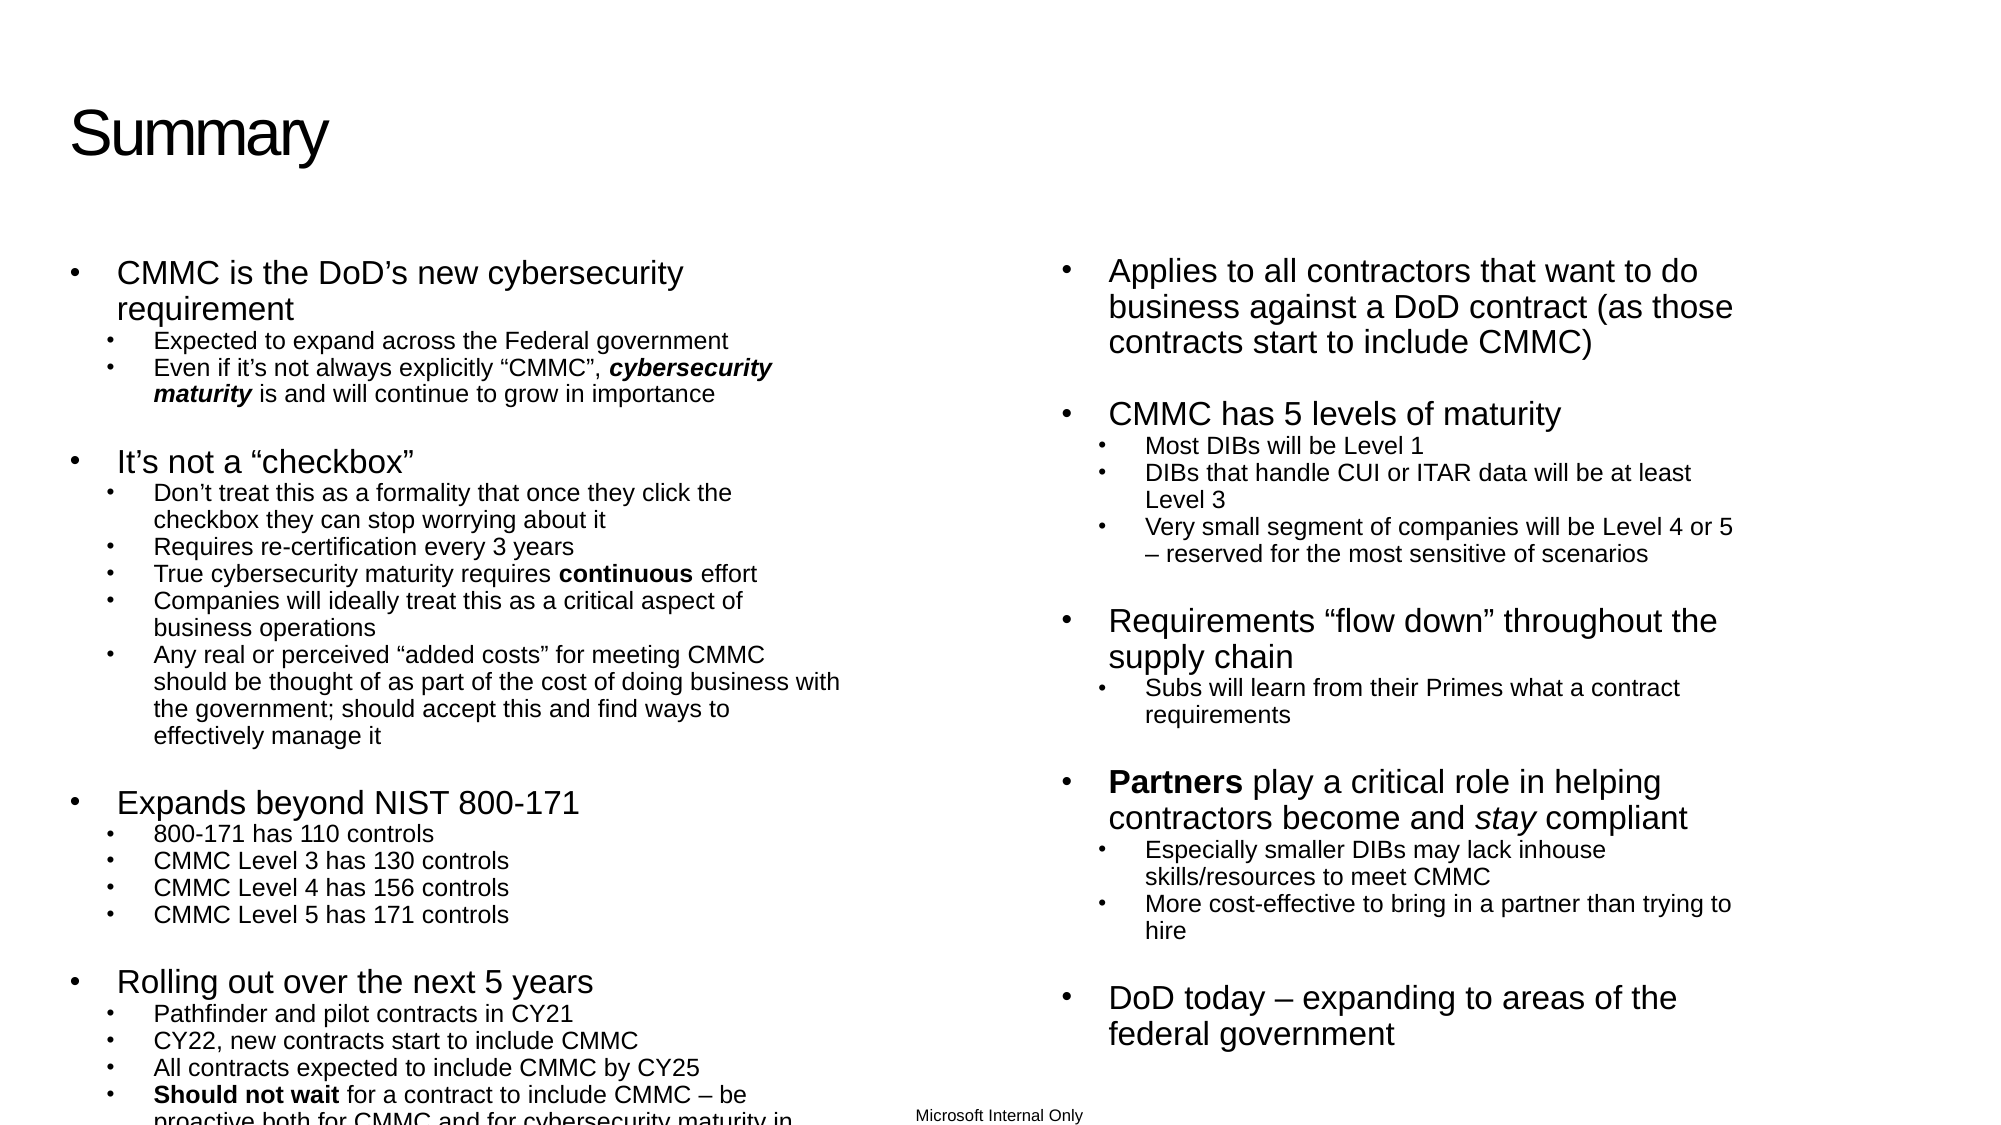

Summary
Applies to all contractors that want to do business against a DoD contract (as those contracts start to include CMMC)

CMMC has 5 levels of maturity
Most DIBs will be Level 1
DIBs that handle CUI or ITAR data will be at least Level 3
Very small segment of companies will be Level 4 or 5 – reserved for the most sensitive of scenarios

Requirements “flow down” throughout the supply chain
Subs will learn from their Primes what a contract requirements

Partners play a critical role in helping contractors become and stay compliant
Especially smaller DIBs may lack inhouse skills/resources to meet CMMC
More cost-effective to bring in a partner than trying to hire

DoD today – expanding to areas of the federal government
CMMC is the DoD’s new cybersecurity requirement
Expected to expand across the Federal government
Even if it’s not always explicitly “CMMC”, cybersecurity maturity is and will continue to grow in importance

It’s not a “checkbox”
Don’t treat this as a formality that once they click the checkbox they can stop worrying about it
Requires re-certification every 3 years
True cybersecurity maturity requires continuous effort
Companies will ideally treat this as a critical aspect of business operations
Any real or perceived “added costs” for meeting CMMC should be thought of as part of the cost of doing business with the government; should accept this and find ways to effectively manage it

Expands beyond NIST 800-171
800-171 has 110 controls
CMMC Level 3 has 130 controls
CMMC Level 4 has 156 controls
CMMC Level 5 has 171 controls

Rolling out over the next 5 years
Pathfinder and pilot contracts in CY21
CY22, new contracts start to include CMMC
All contracts expected to include CMMC by CY25
Should not wait for a contract to include CMMC – be proactive both for CMMC and for cybersecurity maturity in general
Microsoft Internal Only